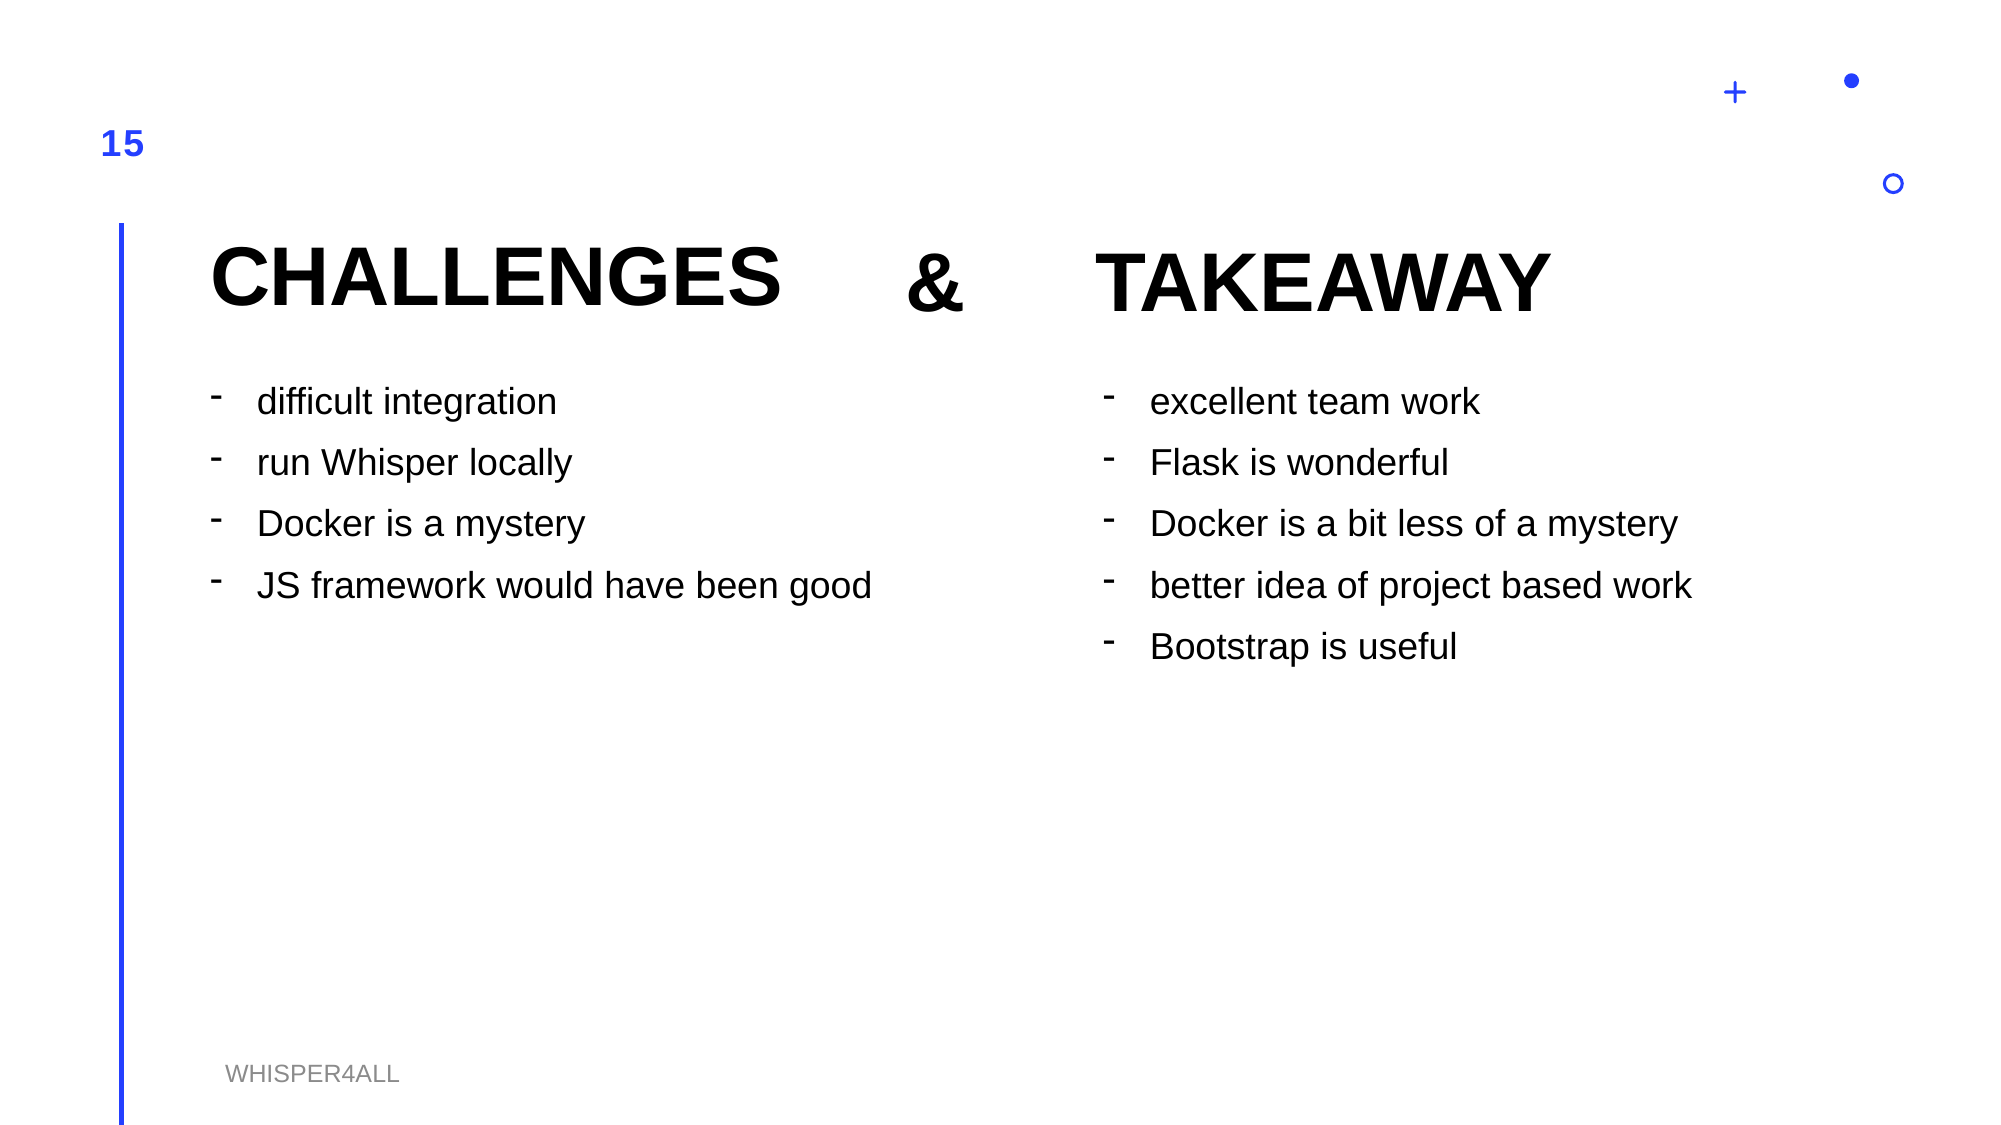

# Challenges
15
   &   Takeaway

difficult integration
run Whisper locally
Docker is a mystery
JS framework would have been good

excellent team work
Flask is wonderful
Docker is a bit less of a mystery
better idea of project based work
Bootstrap is useful

WHISPER4ALL